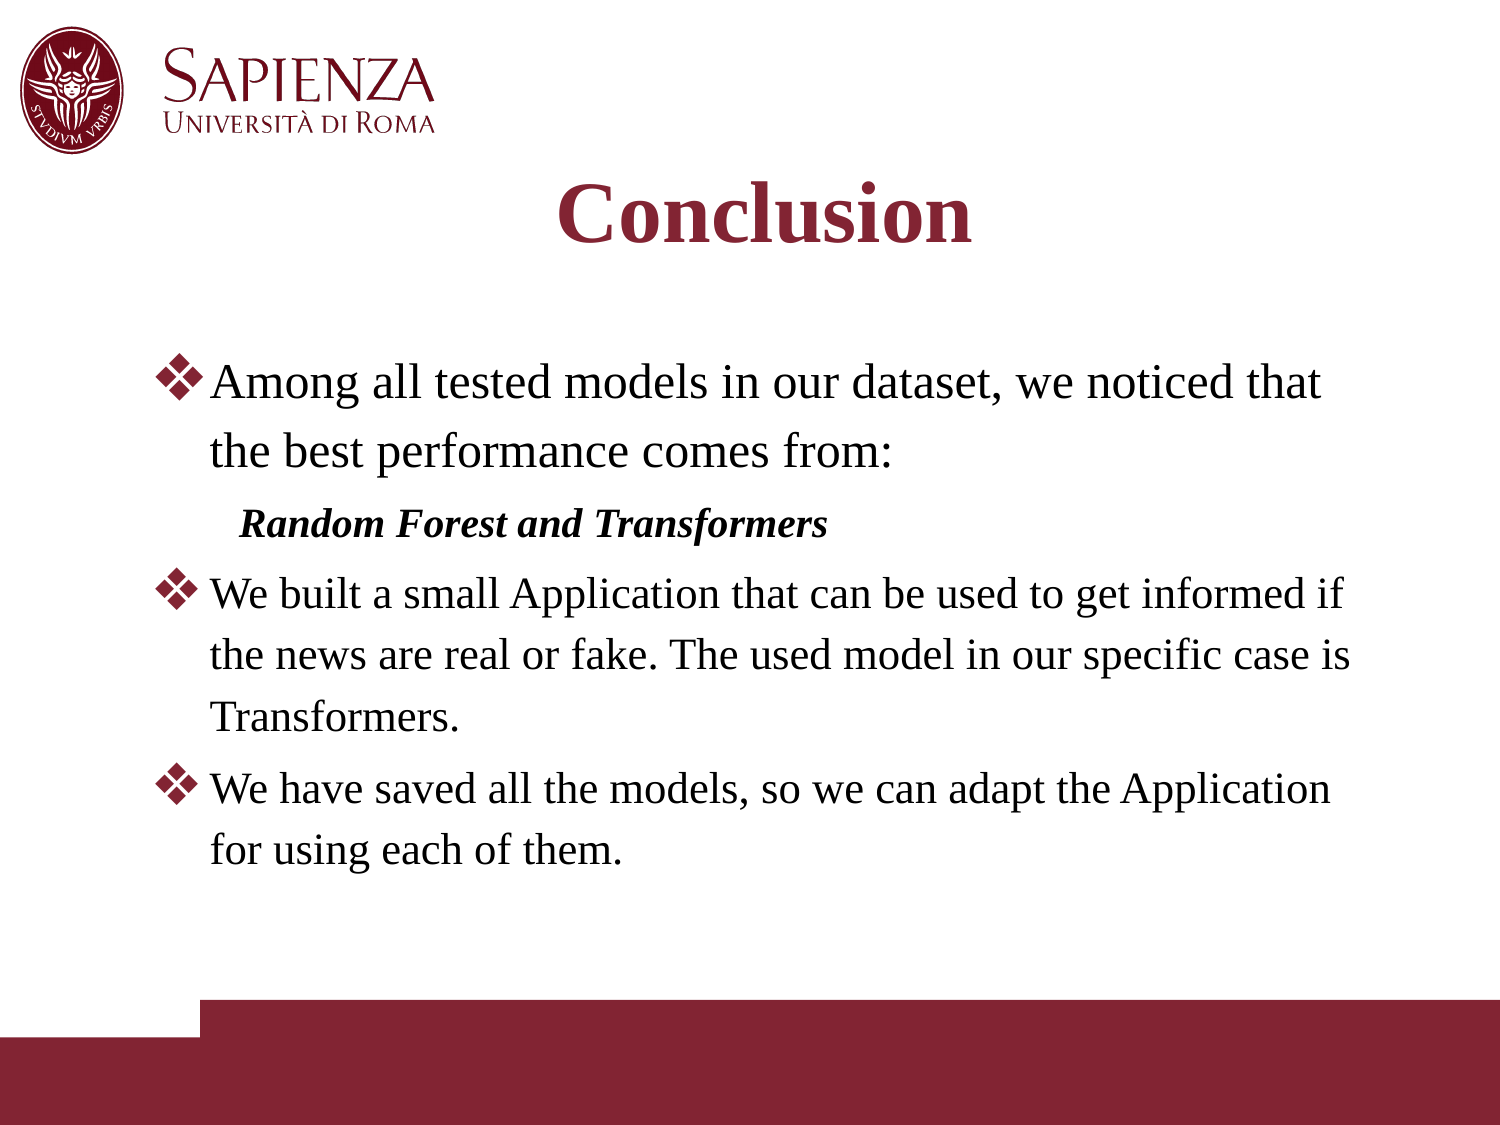

# Conclusion
Among all tested models in our dataset, we noticed that the best performance comes from:
 Random Forest and Transformers
We built a small Application that can be used to get informed if the news are real or fake. The used model in our specific case is Transformers.
We have saved all the models, so we can adapt the Application for using each of them.